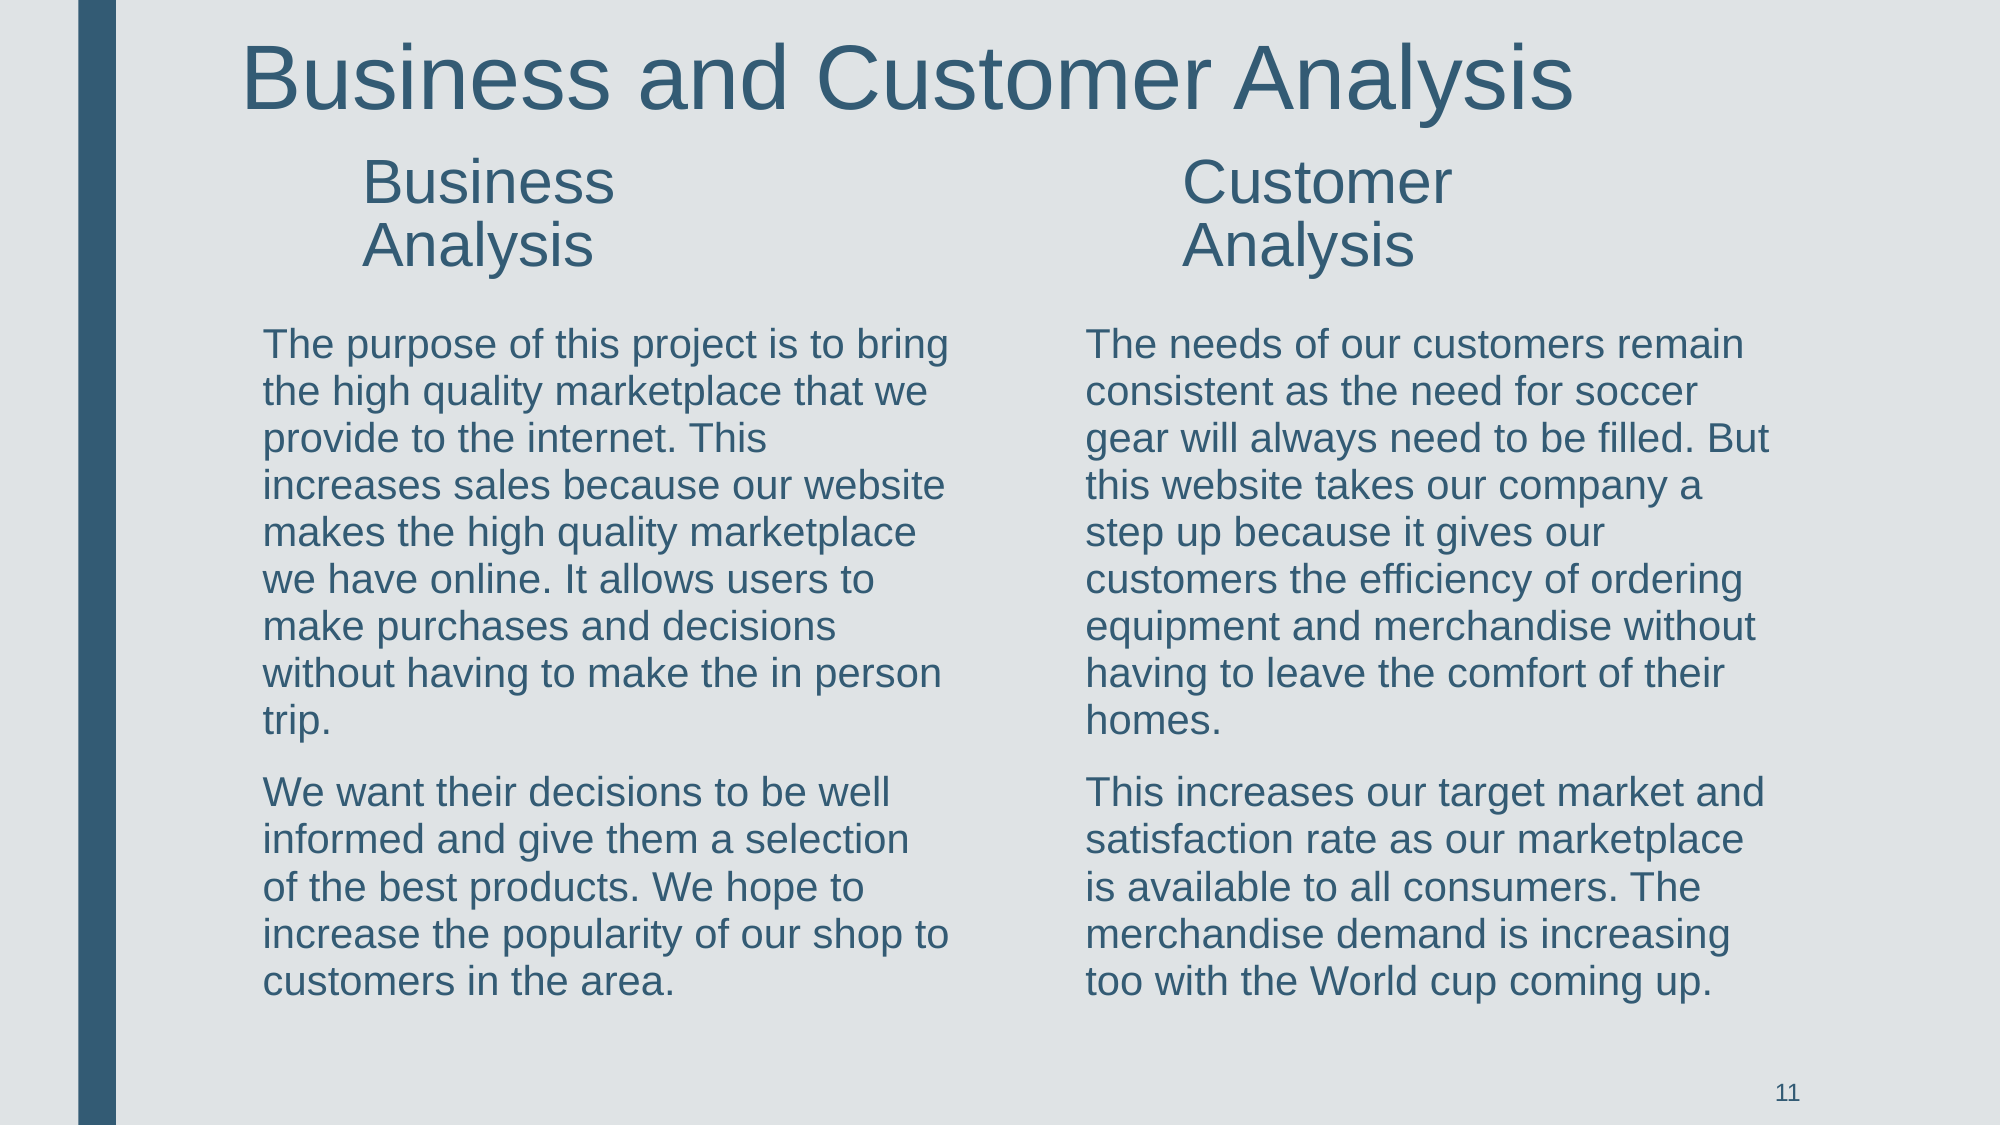

# Business and Customer Analysis
Business Analysis
Customer Analysis
The purpose of this project is to bring the high quality marketplace that we provide to the internet. This increases sales because our website makes the high quality marketplace we have online. It allows users to make purchases and decisions without having to make the in person trip.
We want their decisions to be well informed and give them a selection of the best products. We hope to increase the popularity of our shop to customers in the area.
The needs of our customers remain consistent as the need for soccer gear will always need to be filled. But this website takes our company a step up because it gives our customers the efficiency of ordering equipment and merchandise without having to leave the comfort of their homes.
This increases our target market and satisfaction rate as our marketplace is available to all consumers. The merchandise demand is increasing too with the World cup coming up.
11